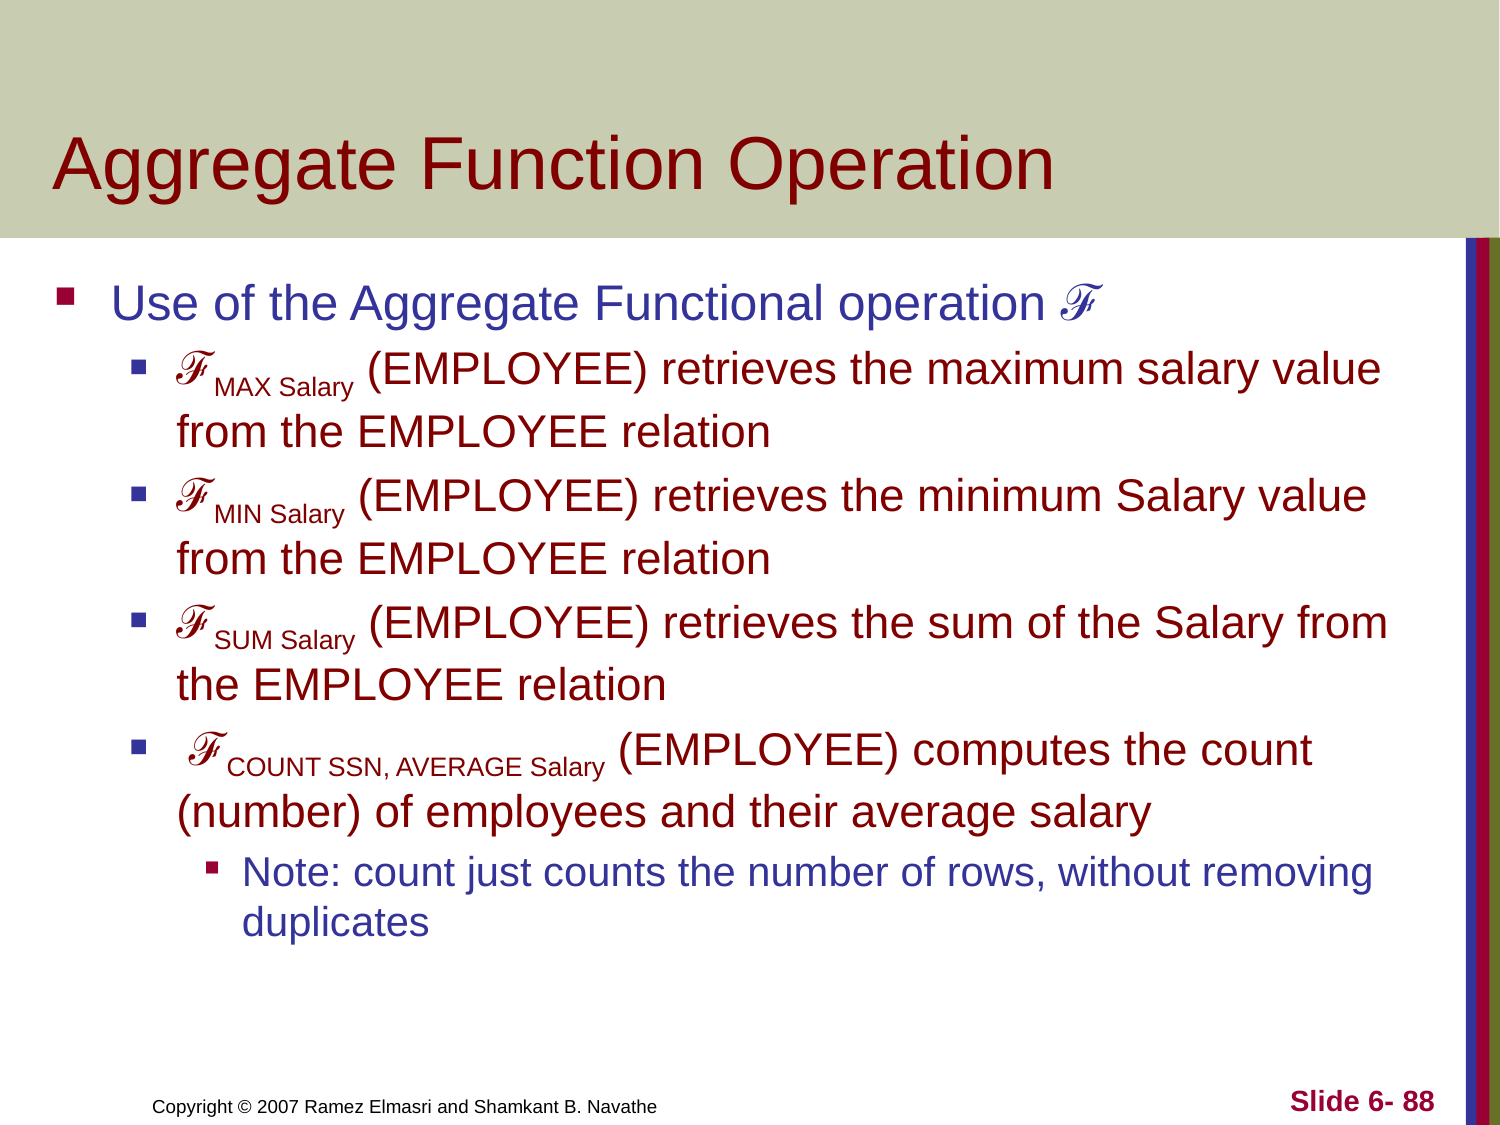

# Aggregate Function Operation
Use of the Aggregate Functional operation ℱ
ℱMAX Salary (EMPLOYEE) retrieves the maximum salary value from the EMPLOYEE relation
ℱMIN Salary (EMPLOYEE) retrieves the minimum Salary value from the EMPLOYEE relation
ℱSUM Salary (EMPLOYEE) retrieves the sum of the Salary from the EMPLOYEE relation
 ℱCOUNT SSN, AVERAGE Salary (EMPLOYEE) computes the count (number) of employees and their average salary
Note: count just counts the number of rows, without removing duplicates
Slide 6- 88